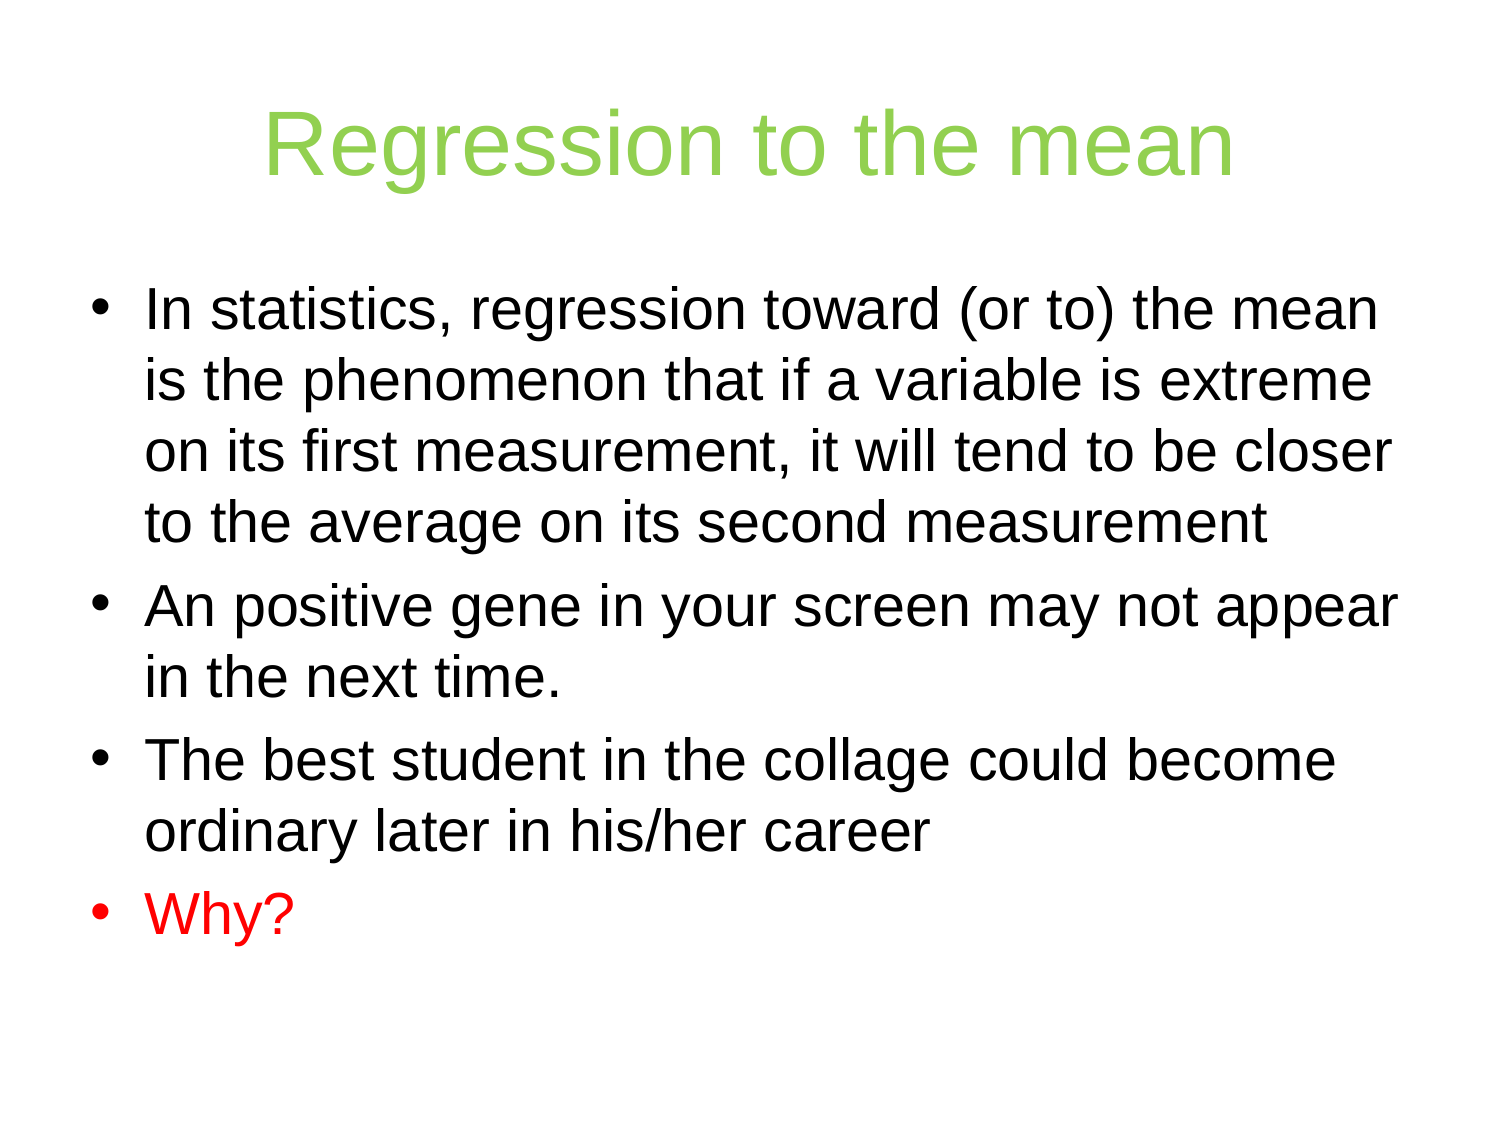

# Regression to the mean
In statistics, regression toward (or to) the mean is the phenomenon that if a variable is extreme on its first measurement, it will tend to be closer to the average on its second measurement
An positive gene in your screen may not appear in the next time.
The best student in the collage could become ordinary later in his/her career
Why?